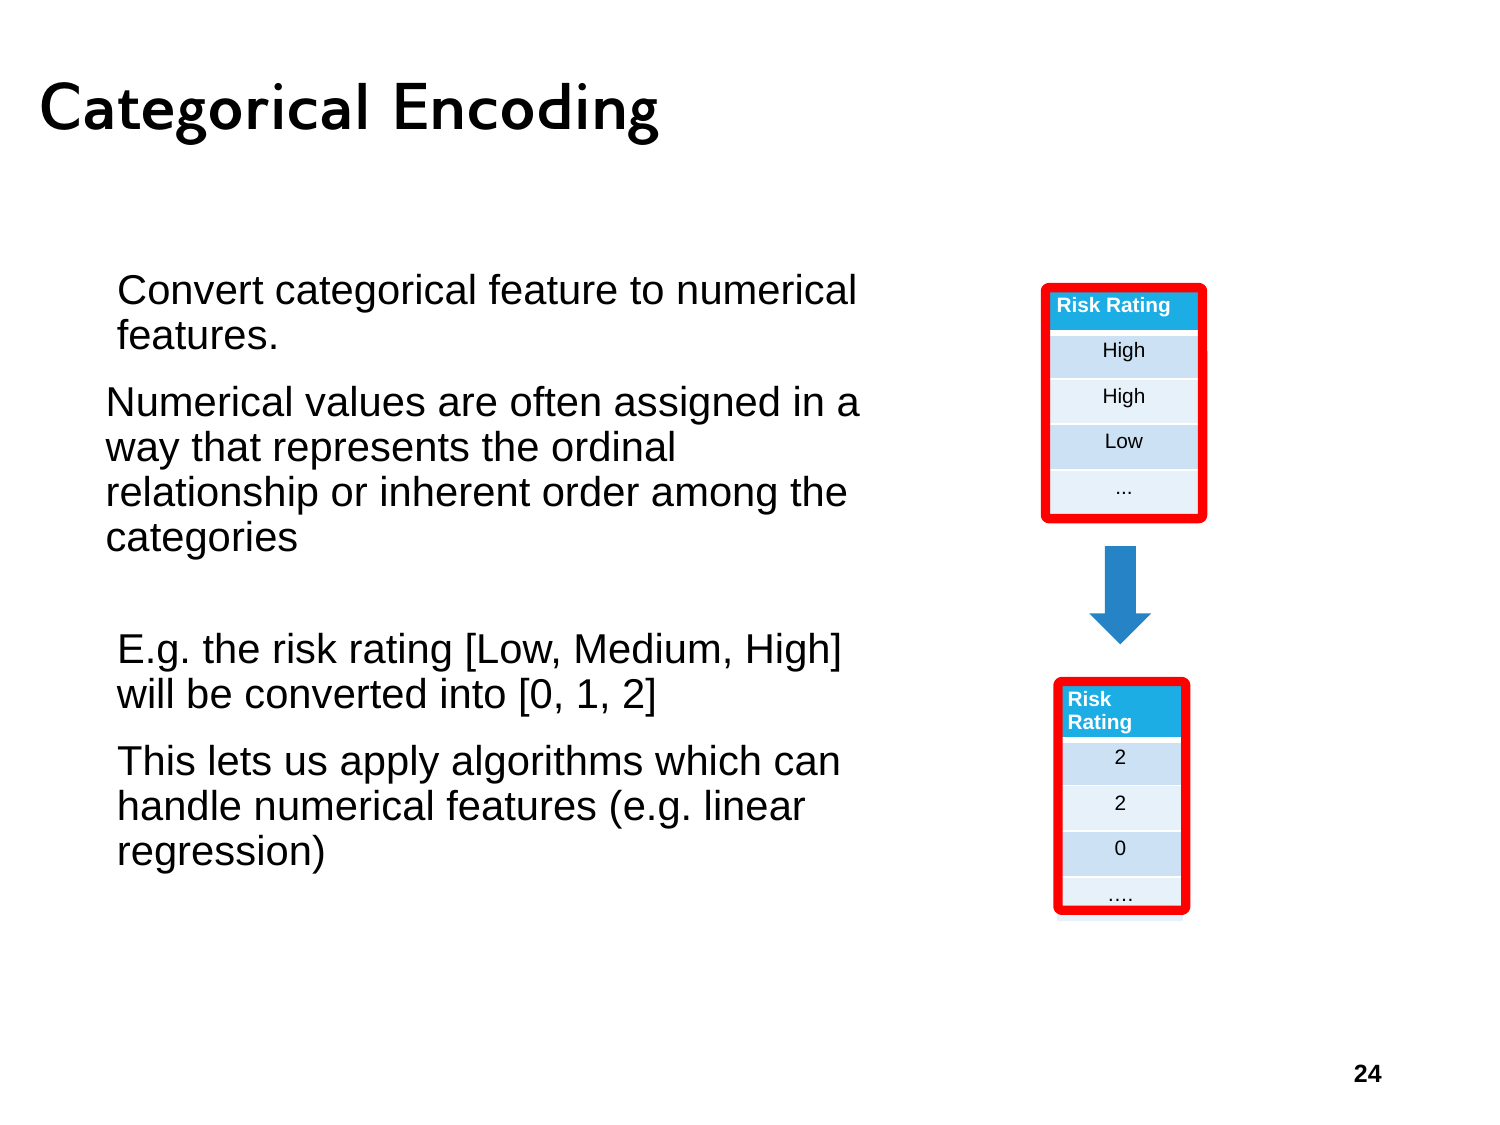

# Categorical Encoding
Convert categorical feature to numerical features.
Numerical values are often assigned in a way that represents the ordinal relationship or inherent order among the categories
E.g. the risk rating [Low, Medium, High] will be converted into [0, 1, 2]
This lets us apply algorithms which can handle numerical features (e.g. linear regression)
| Risk Rating |
| --- |
| High |
| High |
| Low |
| ... |

| Risk Rating |
| --- |
| 2 |
| 2 |
| 0 |
| …. |
24